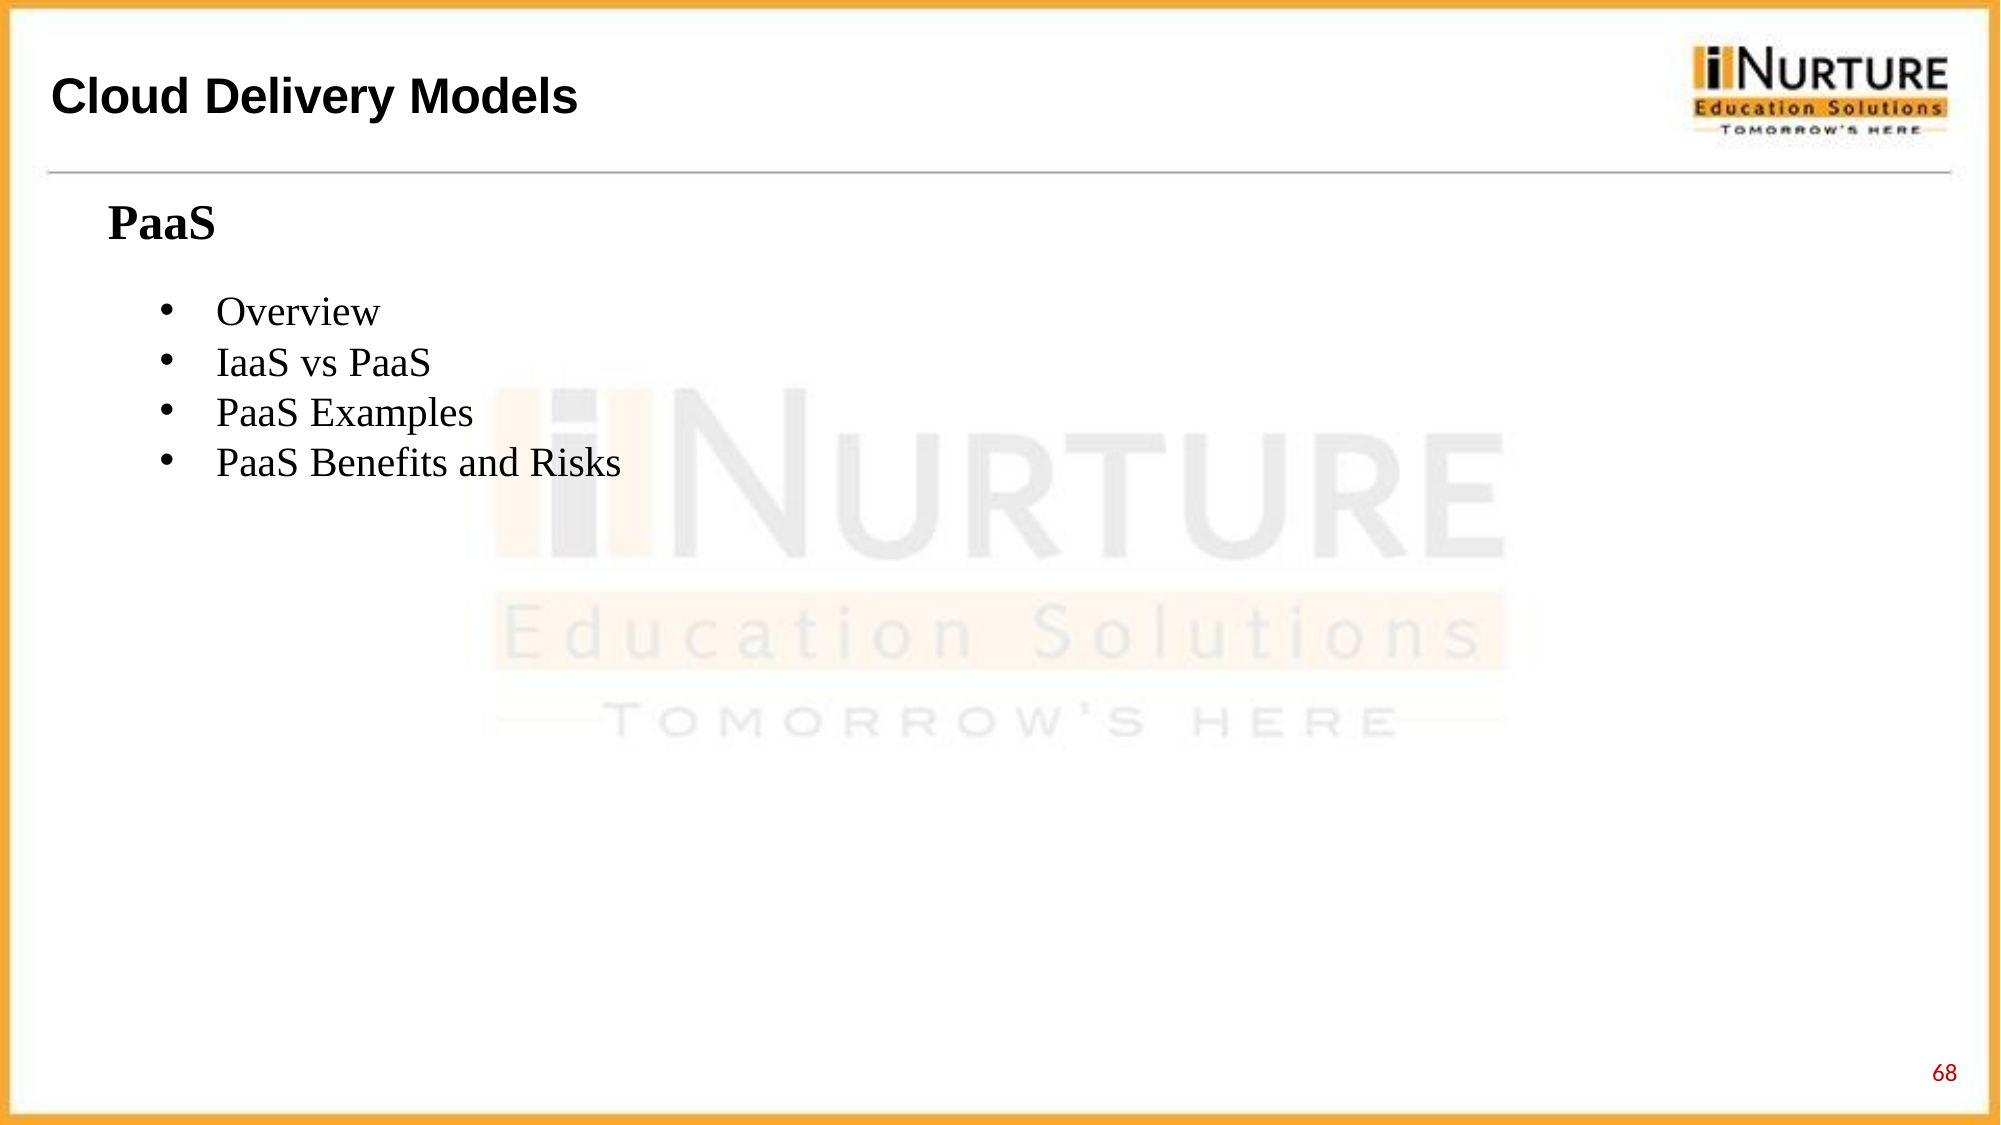

# Cloud Delivery Models
PaaS
Overview
IaaS vs PaaS
PaaS Examples
PaaS Benefits and Risks
68